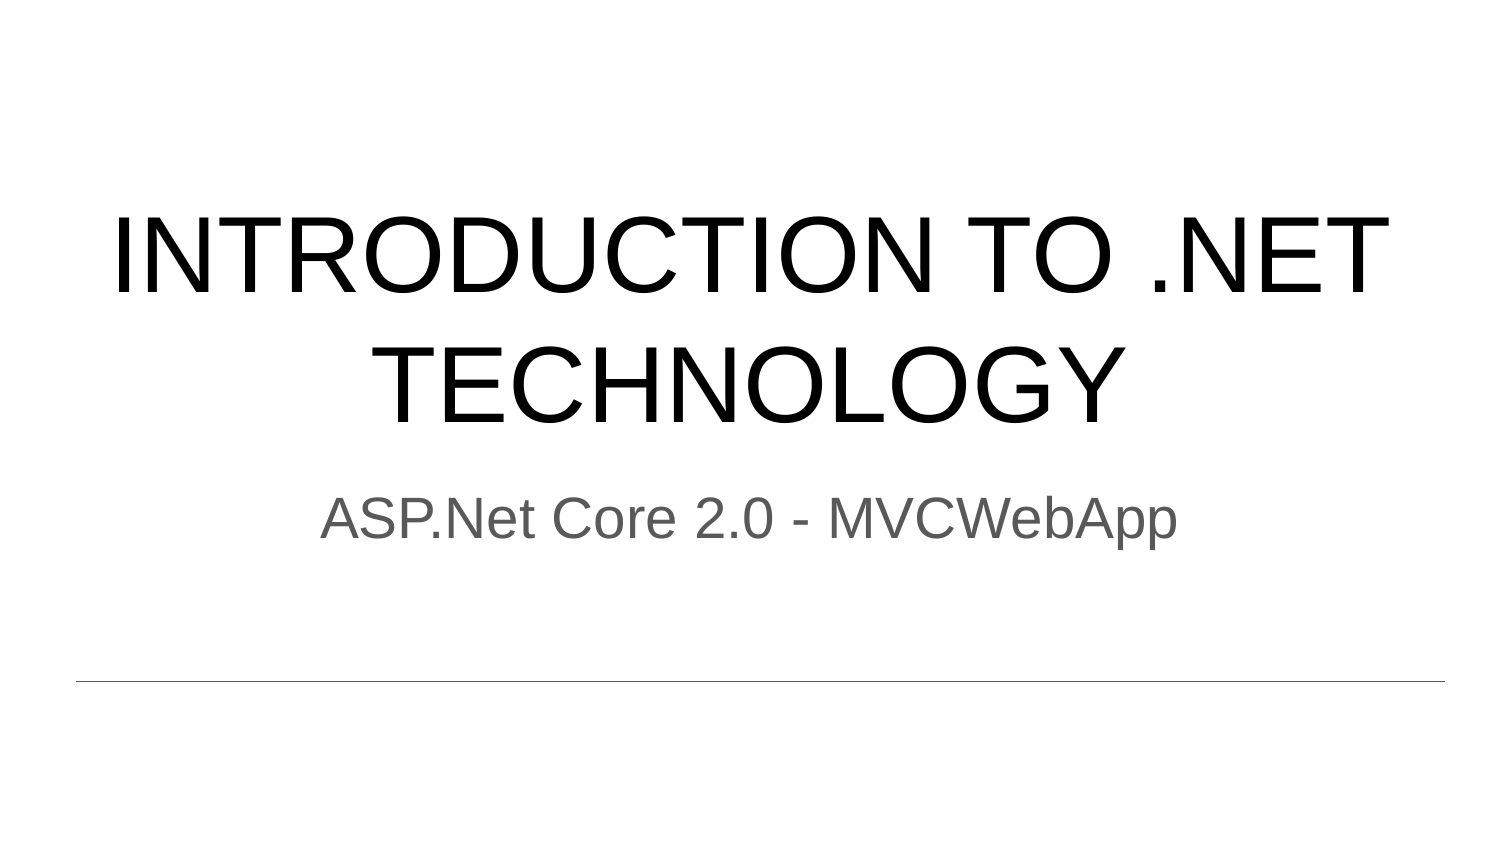

# INTRODUCTION TO .NET TECHNOLOGY
ASP.Net Core 2.0 - MVCWebApp